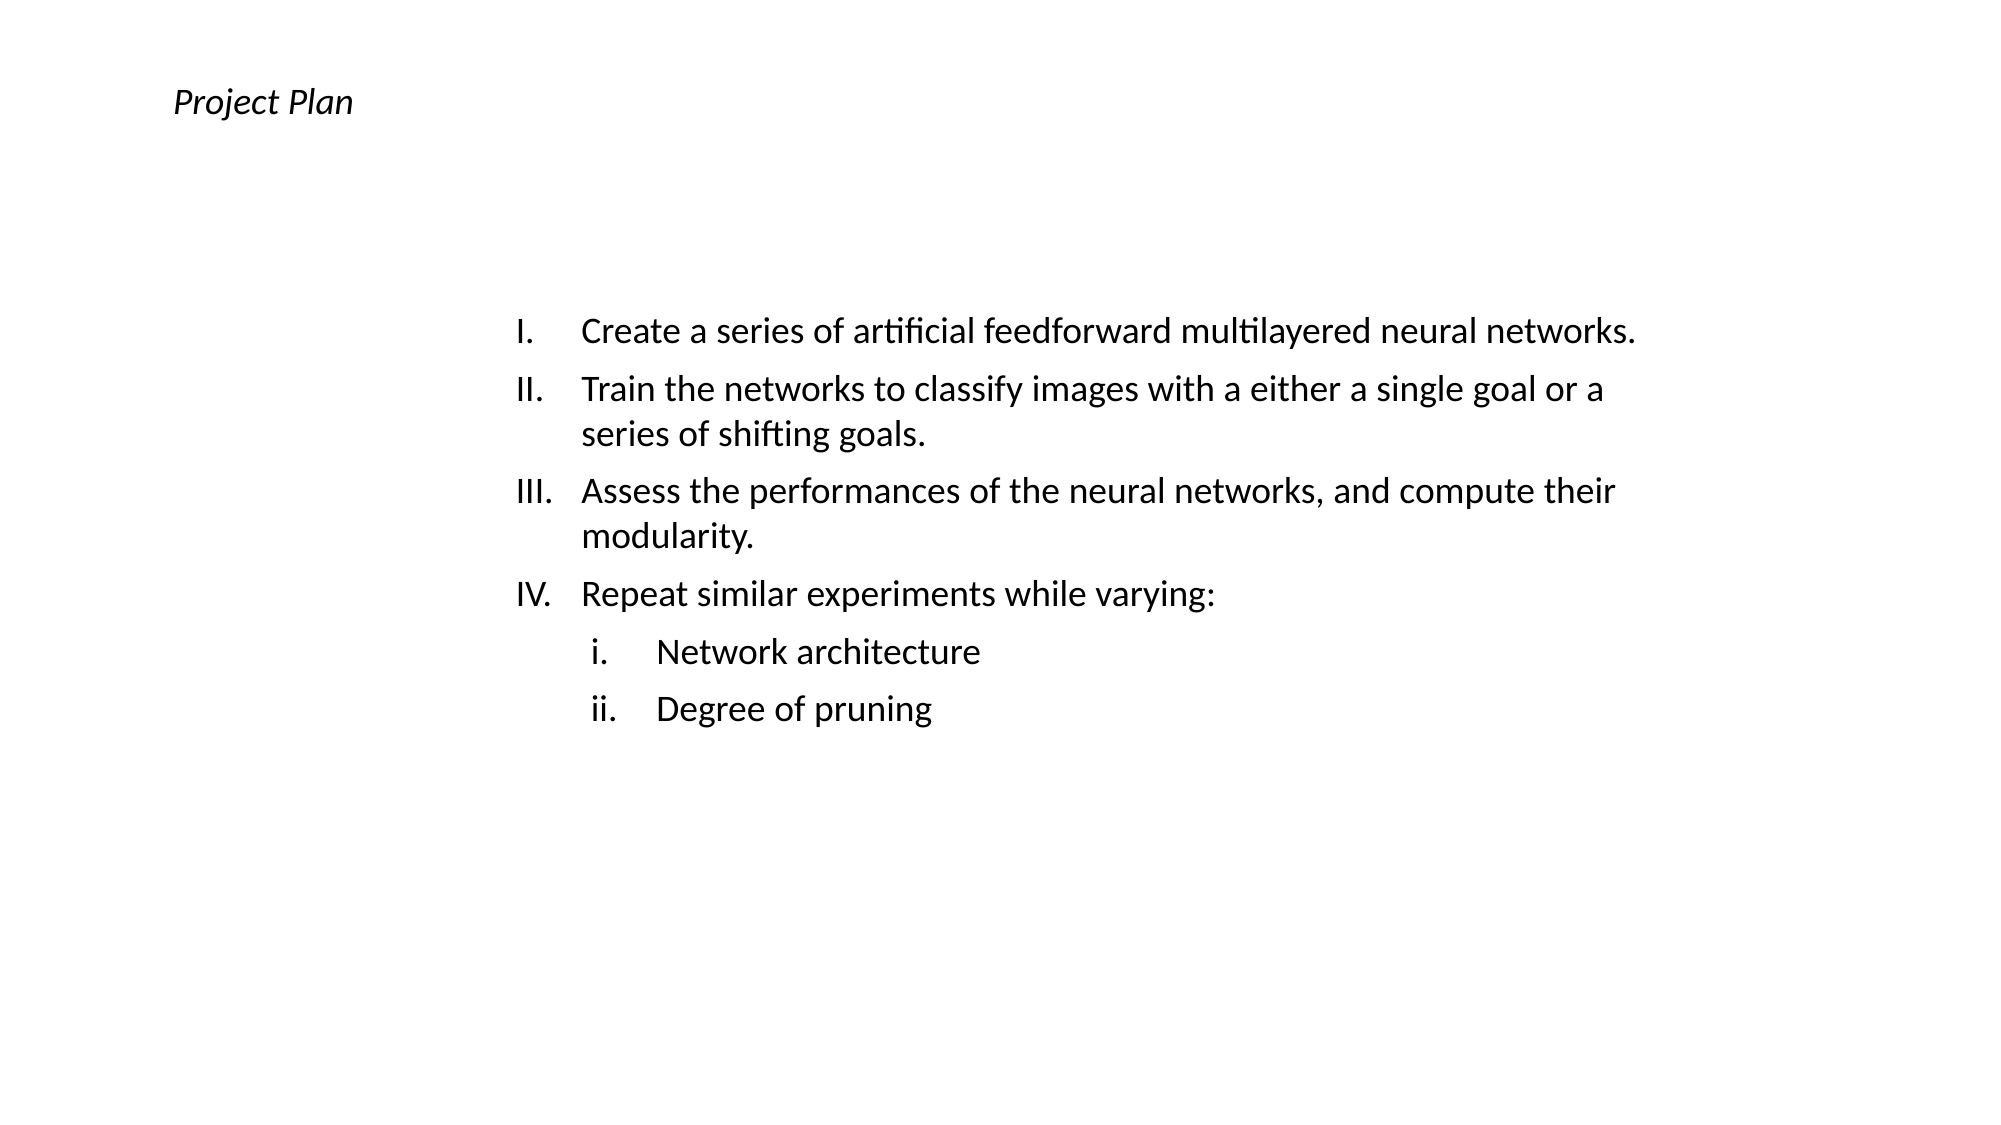

Project Plan
Create a series of artificial feedforward multilayered neural networks.
Train the networks to classify images with a either a single goal or a series of shifting goals.
Assess the performances of the neural networks, and compute their modularity.
Repeat similar experiments while varying:
Network architecture
Degree of pruning